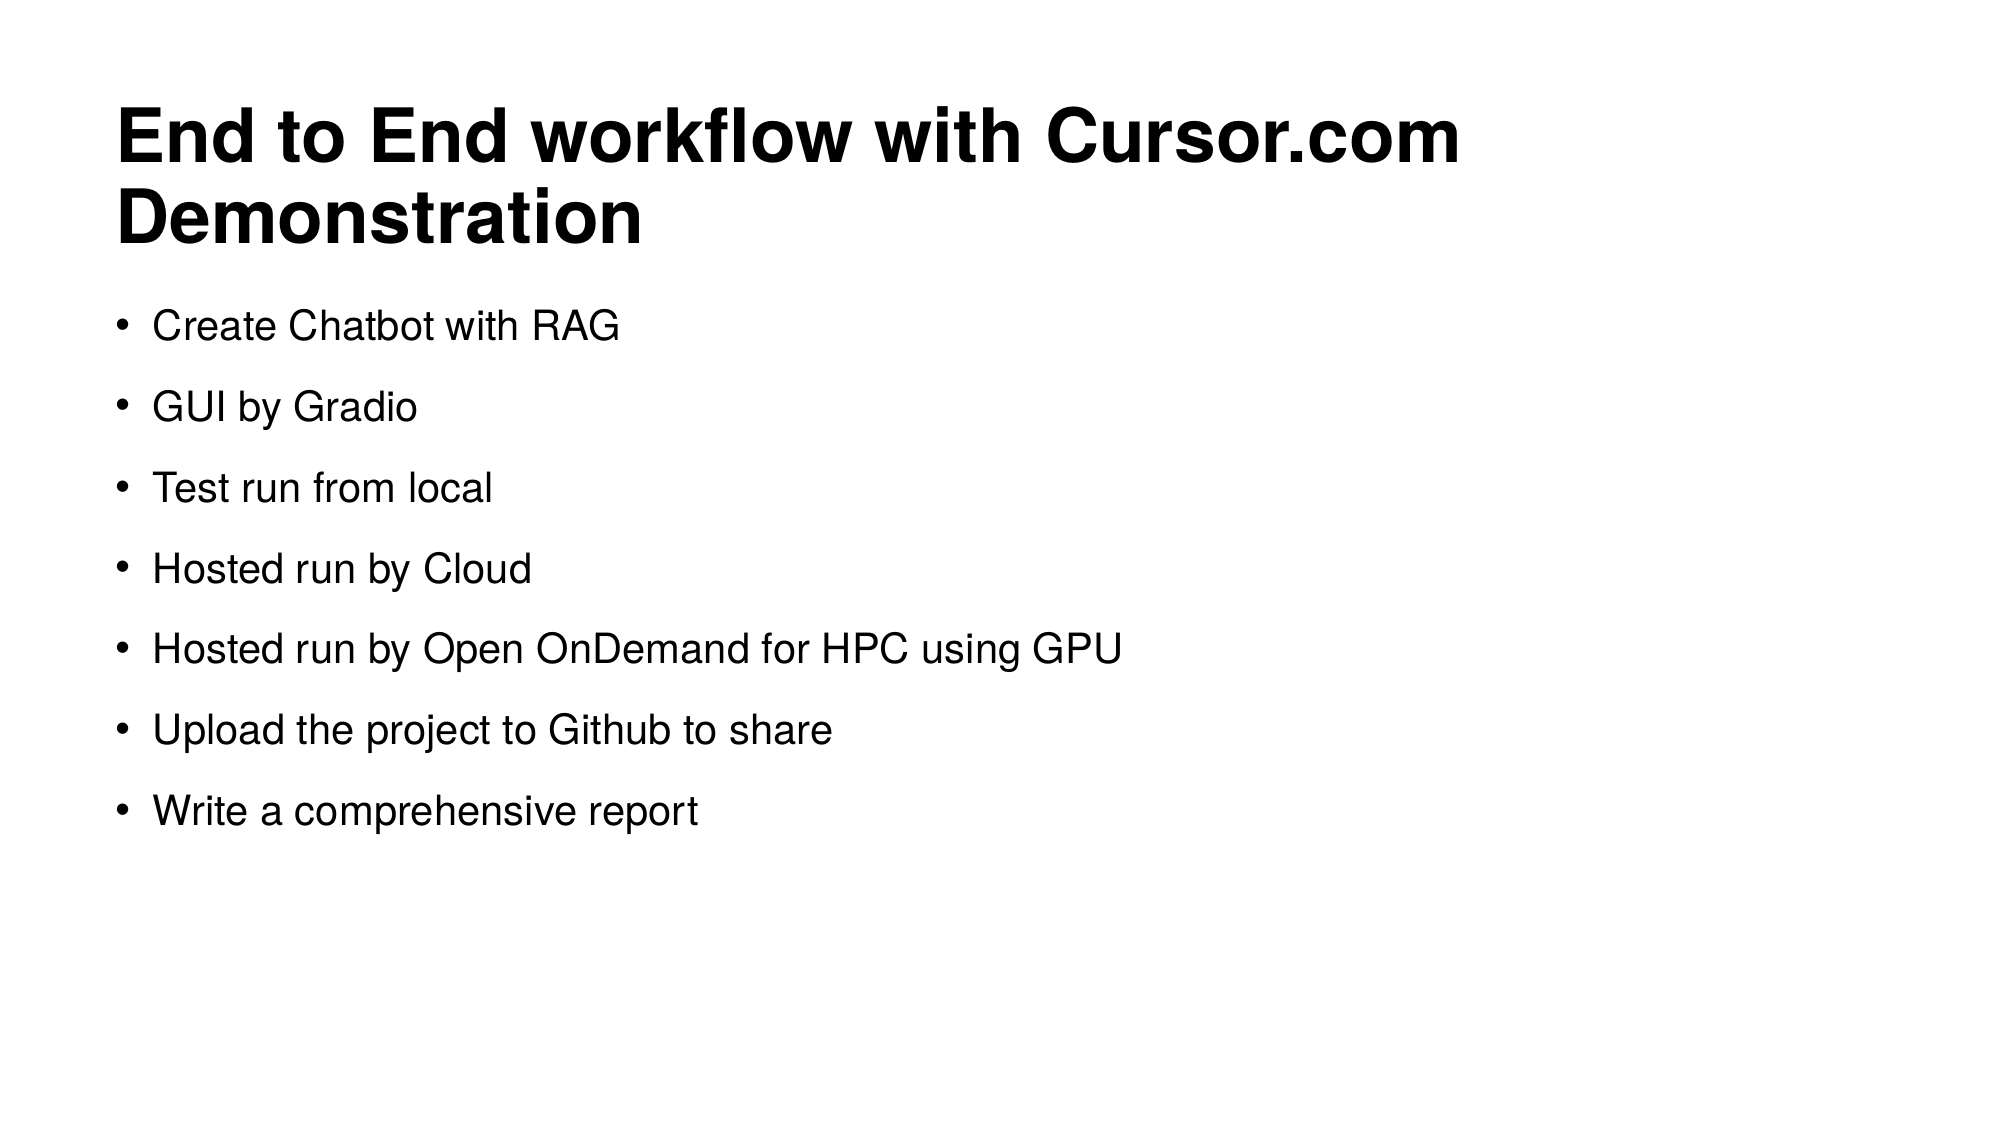

# End to End workflow with Cursor.com Demonstration
Create Chatbot with RAG
GUI by Gradio
Test run from local
Hosted run by Cloud
Hosted run by Open OnDemand for HPC using GPU
Upload the project to Github to share
Write a comprehensive report